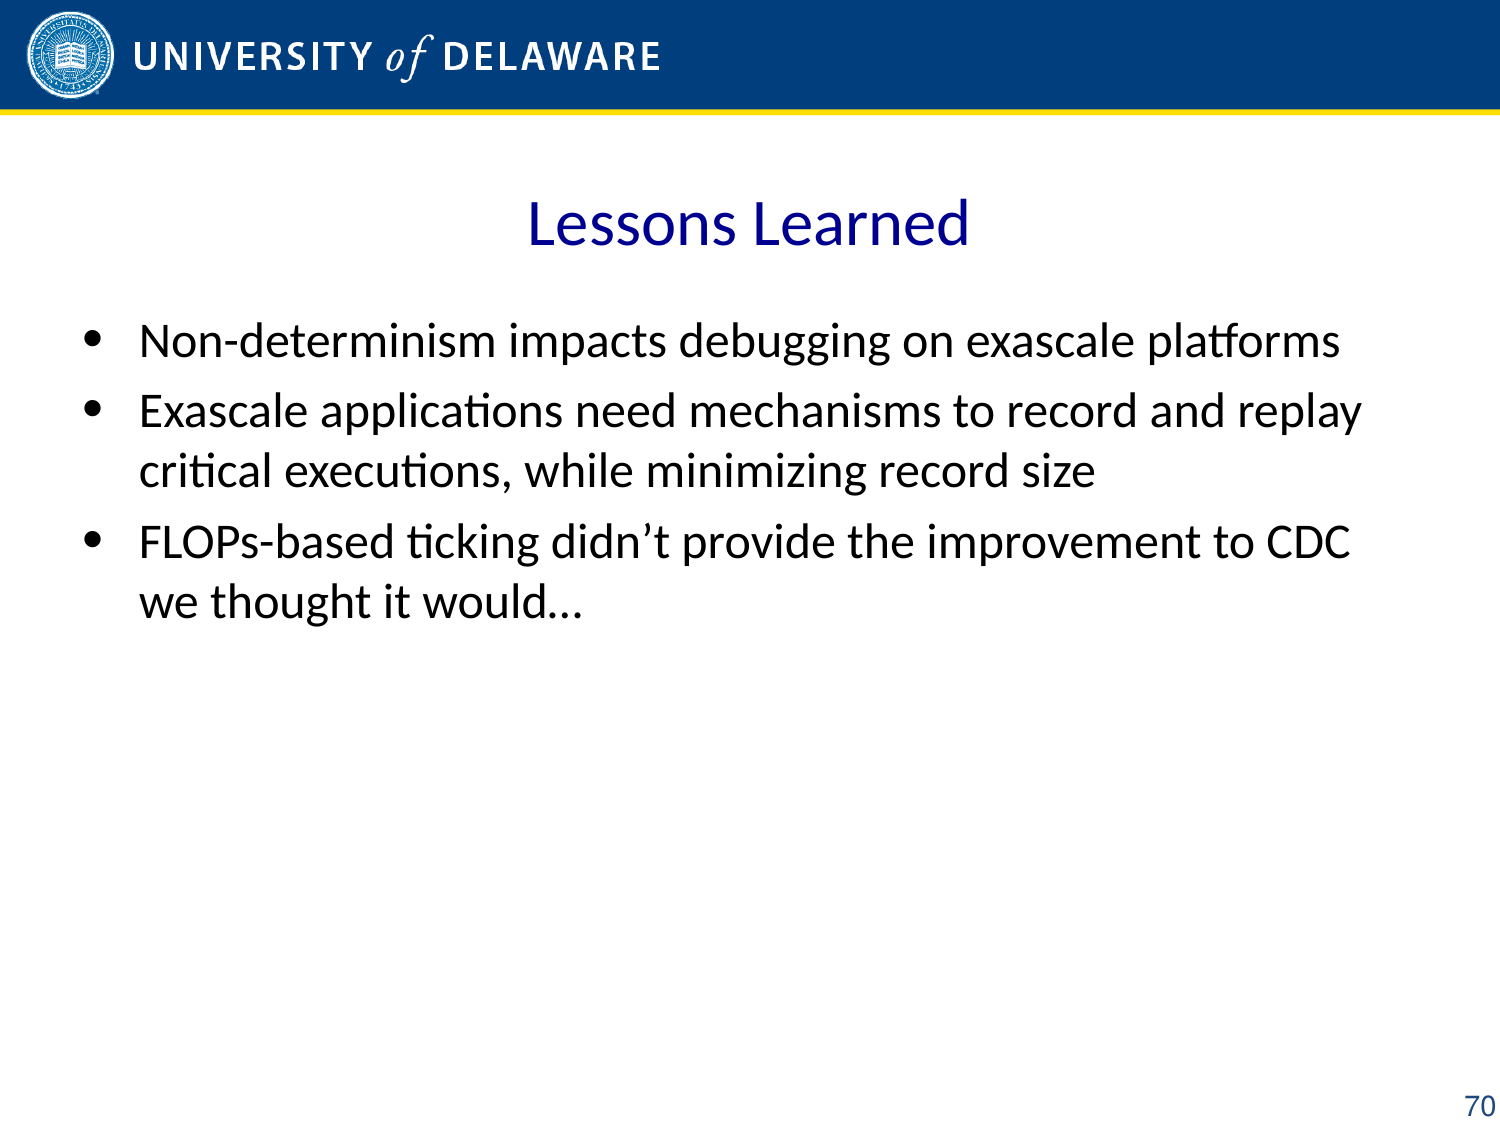

# Lessons Learned
Non-determinism impacts debugging on exascale platforms
Exascale applications need mechanisms to record and replay critical executions, while minimizing record size
FLOPs-based ticking didn’t provide the improvement to CDC we thought it would…
70